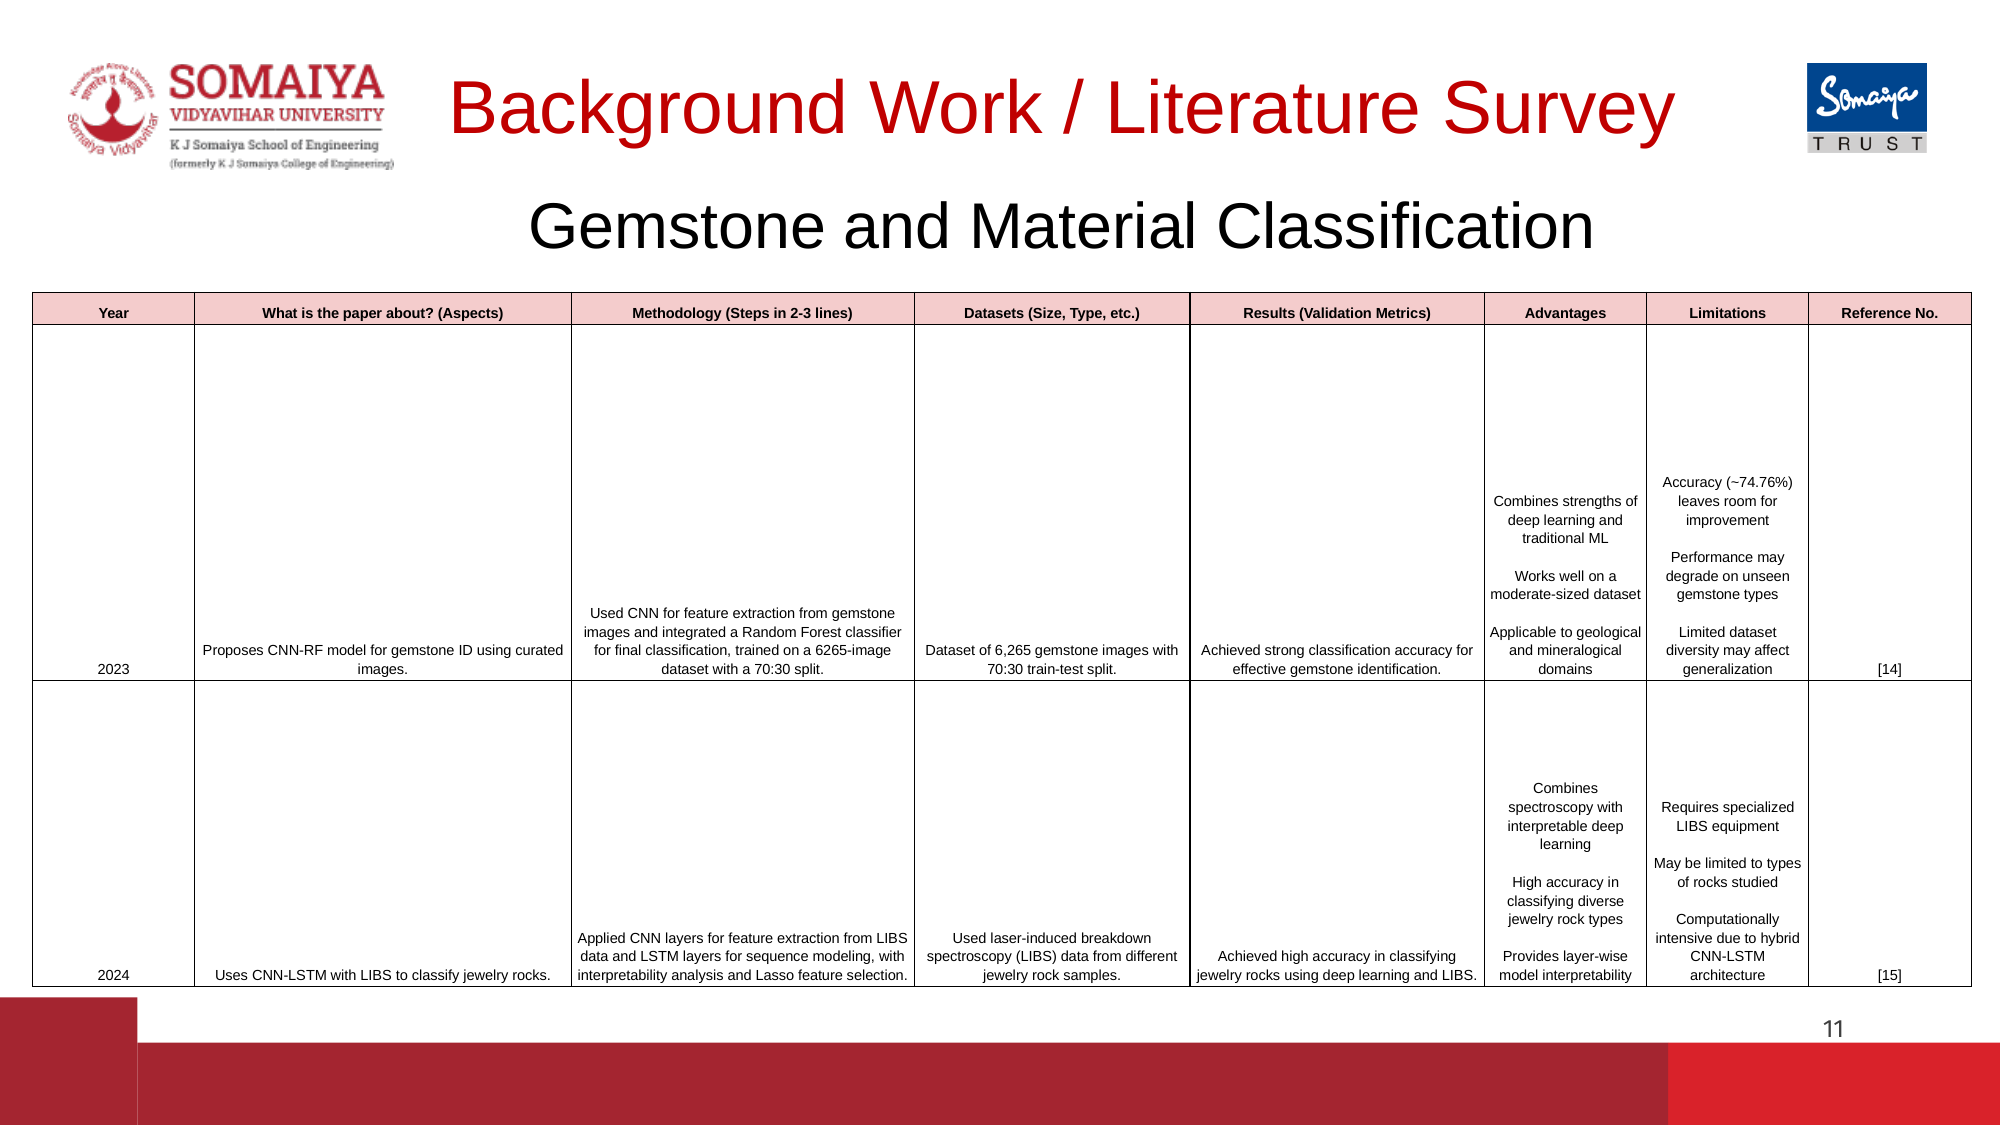

# Background Work / Literature Survey
Gemstone and Material Classification
| Year | What is the paper about? (Aspects) | Methodology (Steps in 2-3 lines) | Datasets (Size, Type, etc.) | Results (Validation Metrics) | Advantages | Limitations | Reference No. |
| --- | --- | --- | --- | --- | --- | --- | --- |
| 2023 | Proposes CNN-RF model for gemstone ID using curated images. | Used CNN for feature extraction from gemstone images and integrated a Random Forest classifier for final classification, trained on a 6265-image dataset with a 70:30 split. | Dataset of 6,265 gemstone images with 70:30 train-test split. | Achieved strong classification accuracy for effective gemstone identification. | Combines strengths of deep learning and traditional ML Works well on a moderate-sized dataset Applicable to geological and mineralogical domains | Accuracy (~74.76%) leaves room for improvement Performance may degrade on unseen gemstone types Limited dataset diversity may affect generalization | [14] |
| 2024 | Uses CNN-LSTM with LIBS to classify jewelry rocks. | Applied CNN layers for feature extraction from LIBS data and LSTM layers for sequence modeling, with interpretability analysis and Lasso feature selection. | Used laser-induced breakdown spectroscopy (LIBS) data from different jewelry rock samples. | Achieved high accuracy in classifying jewelry rocks using deep learning and LIBS. | Combines spectroscopy with interpretable deep learning High accuracy in classifying diverse jewelry rock types Provides layer-wise model interpretability | Requires specialized LIBS equipment May be limited to types of rocks studied Computationally intensive due to hybrid CNN-LSTM architecture | [15] |
11